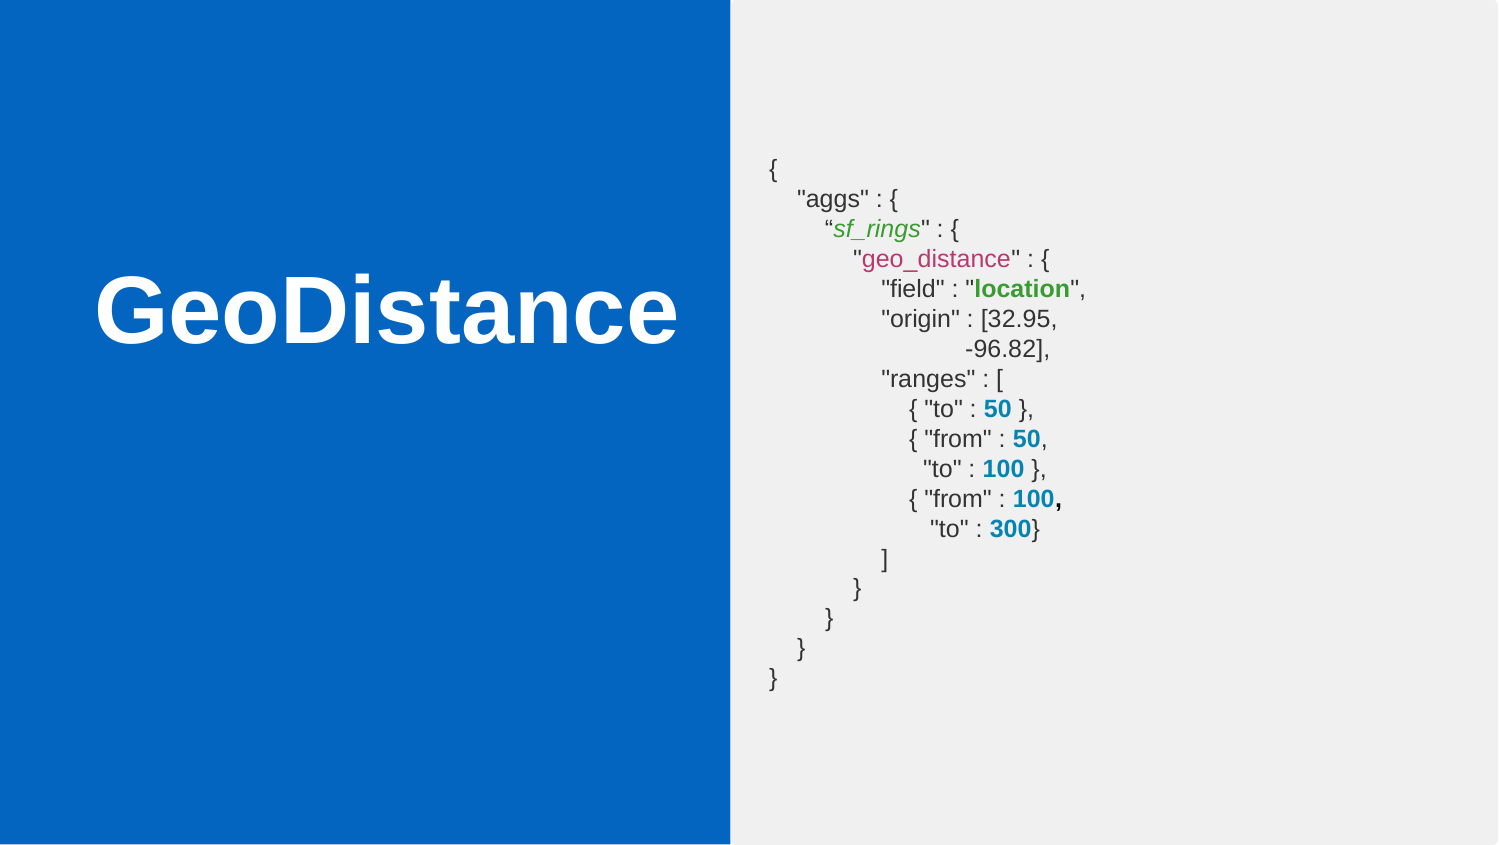

{
    "aggs" : {
        “sf_rings" : {
            "geo_distance" : {
                "field" : "location",
                "origin" : [32.95,
                            -96.82],
                "ranges" : [
                    { "to" : 50 },
                    { "from" : 50,
                      "to" : 100 },
                    { "from" : 100,
                       "to" : 300}
                ]
            }
        }
    }
}
GeoDistance

56